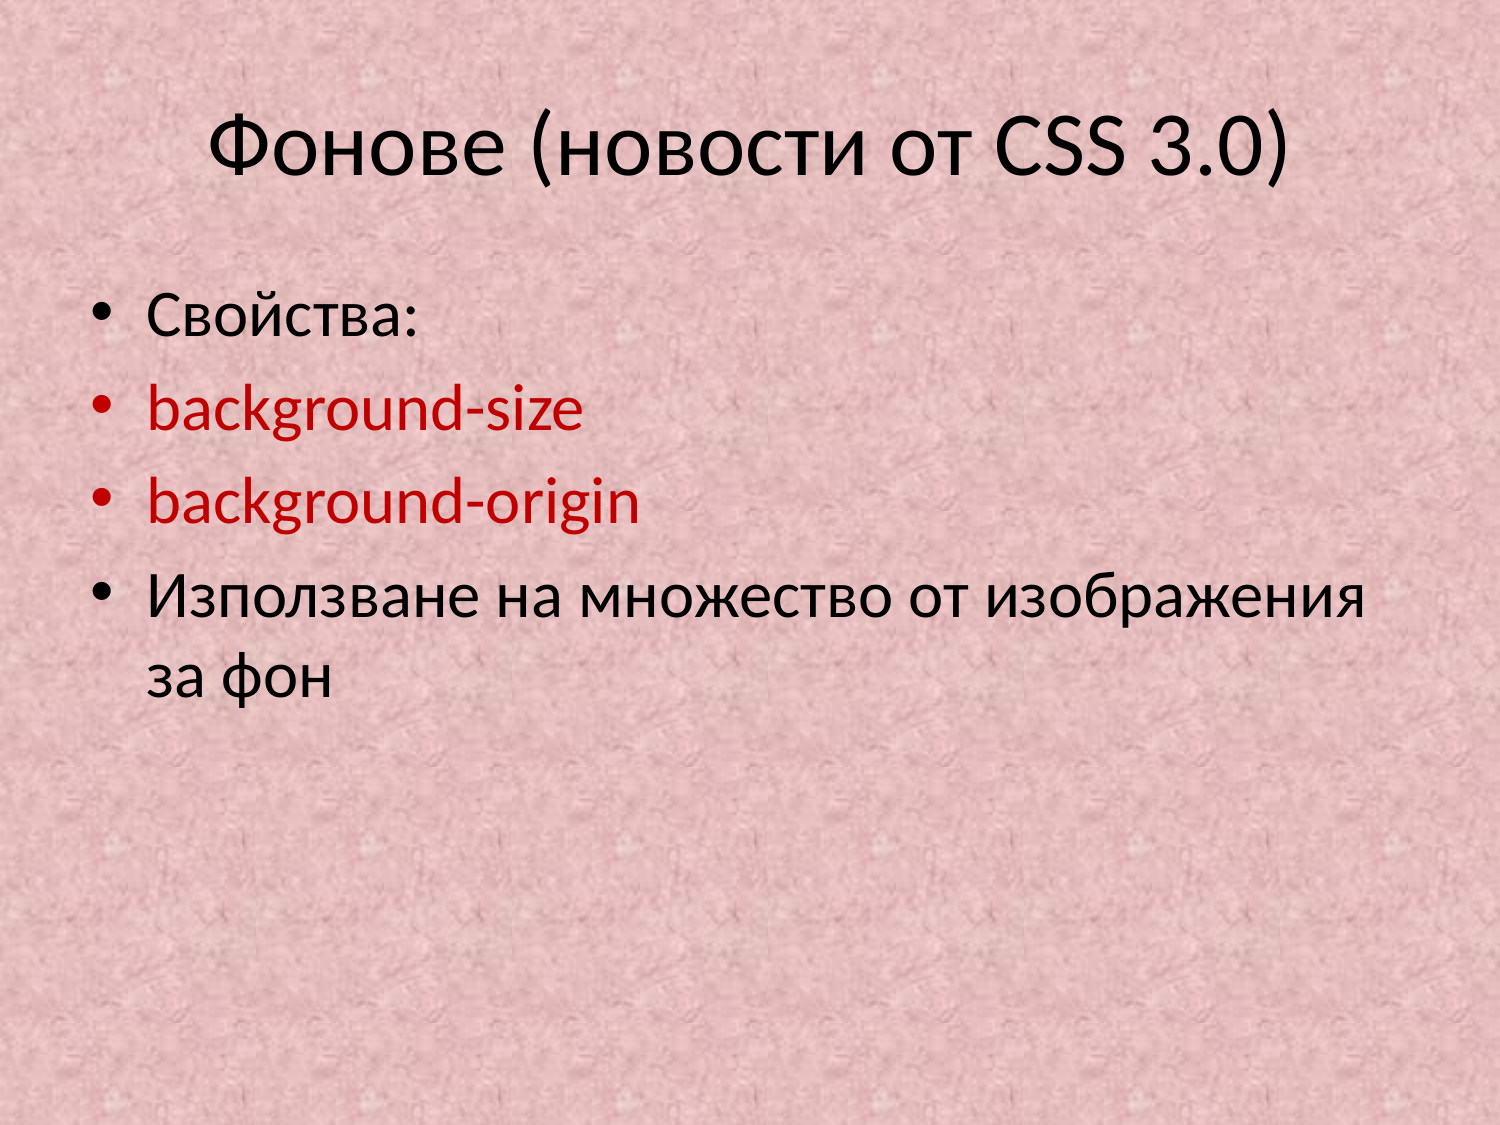

# Фонове (новости от CSS 3.0)
Свойства:
background-size
background-origin
Използване на множество от изображения за фон